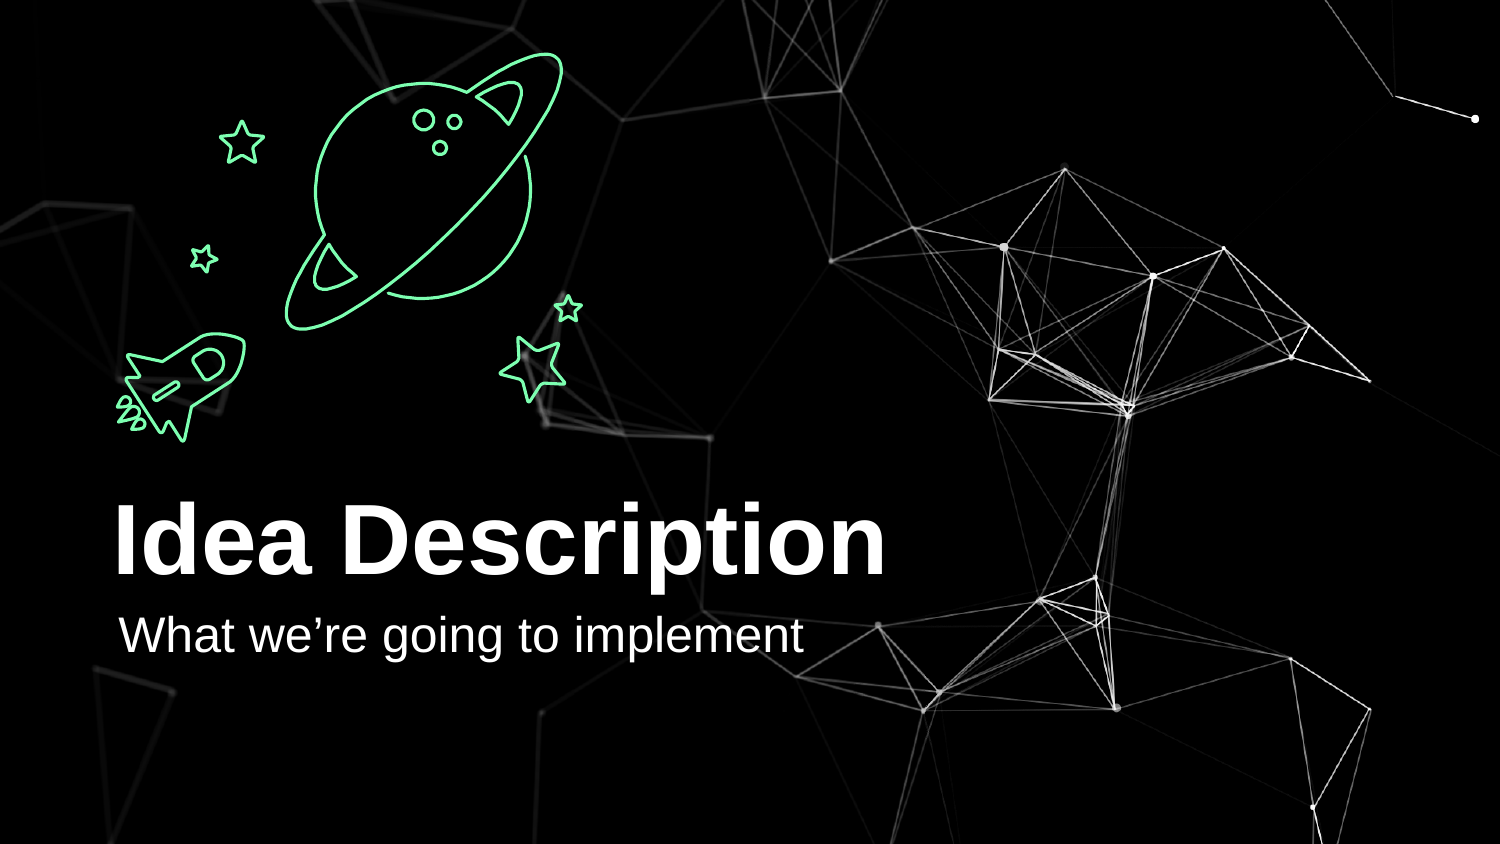

# Idea Description
What we’re going to implement